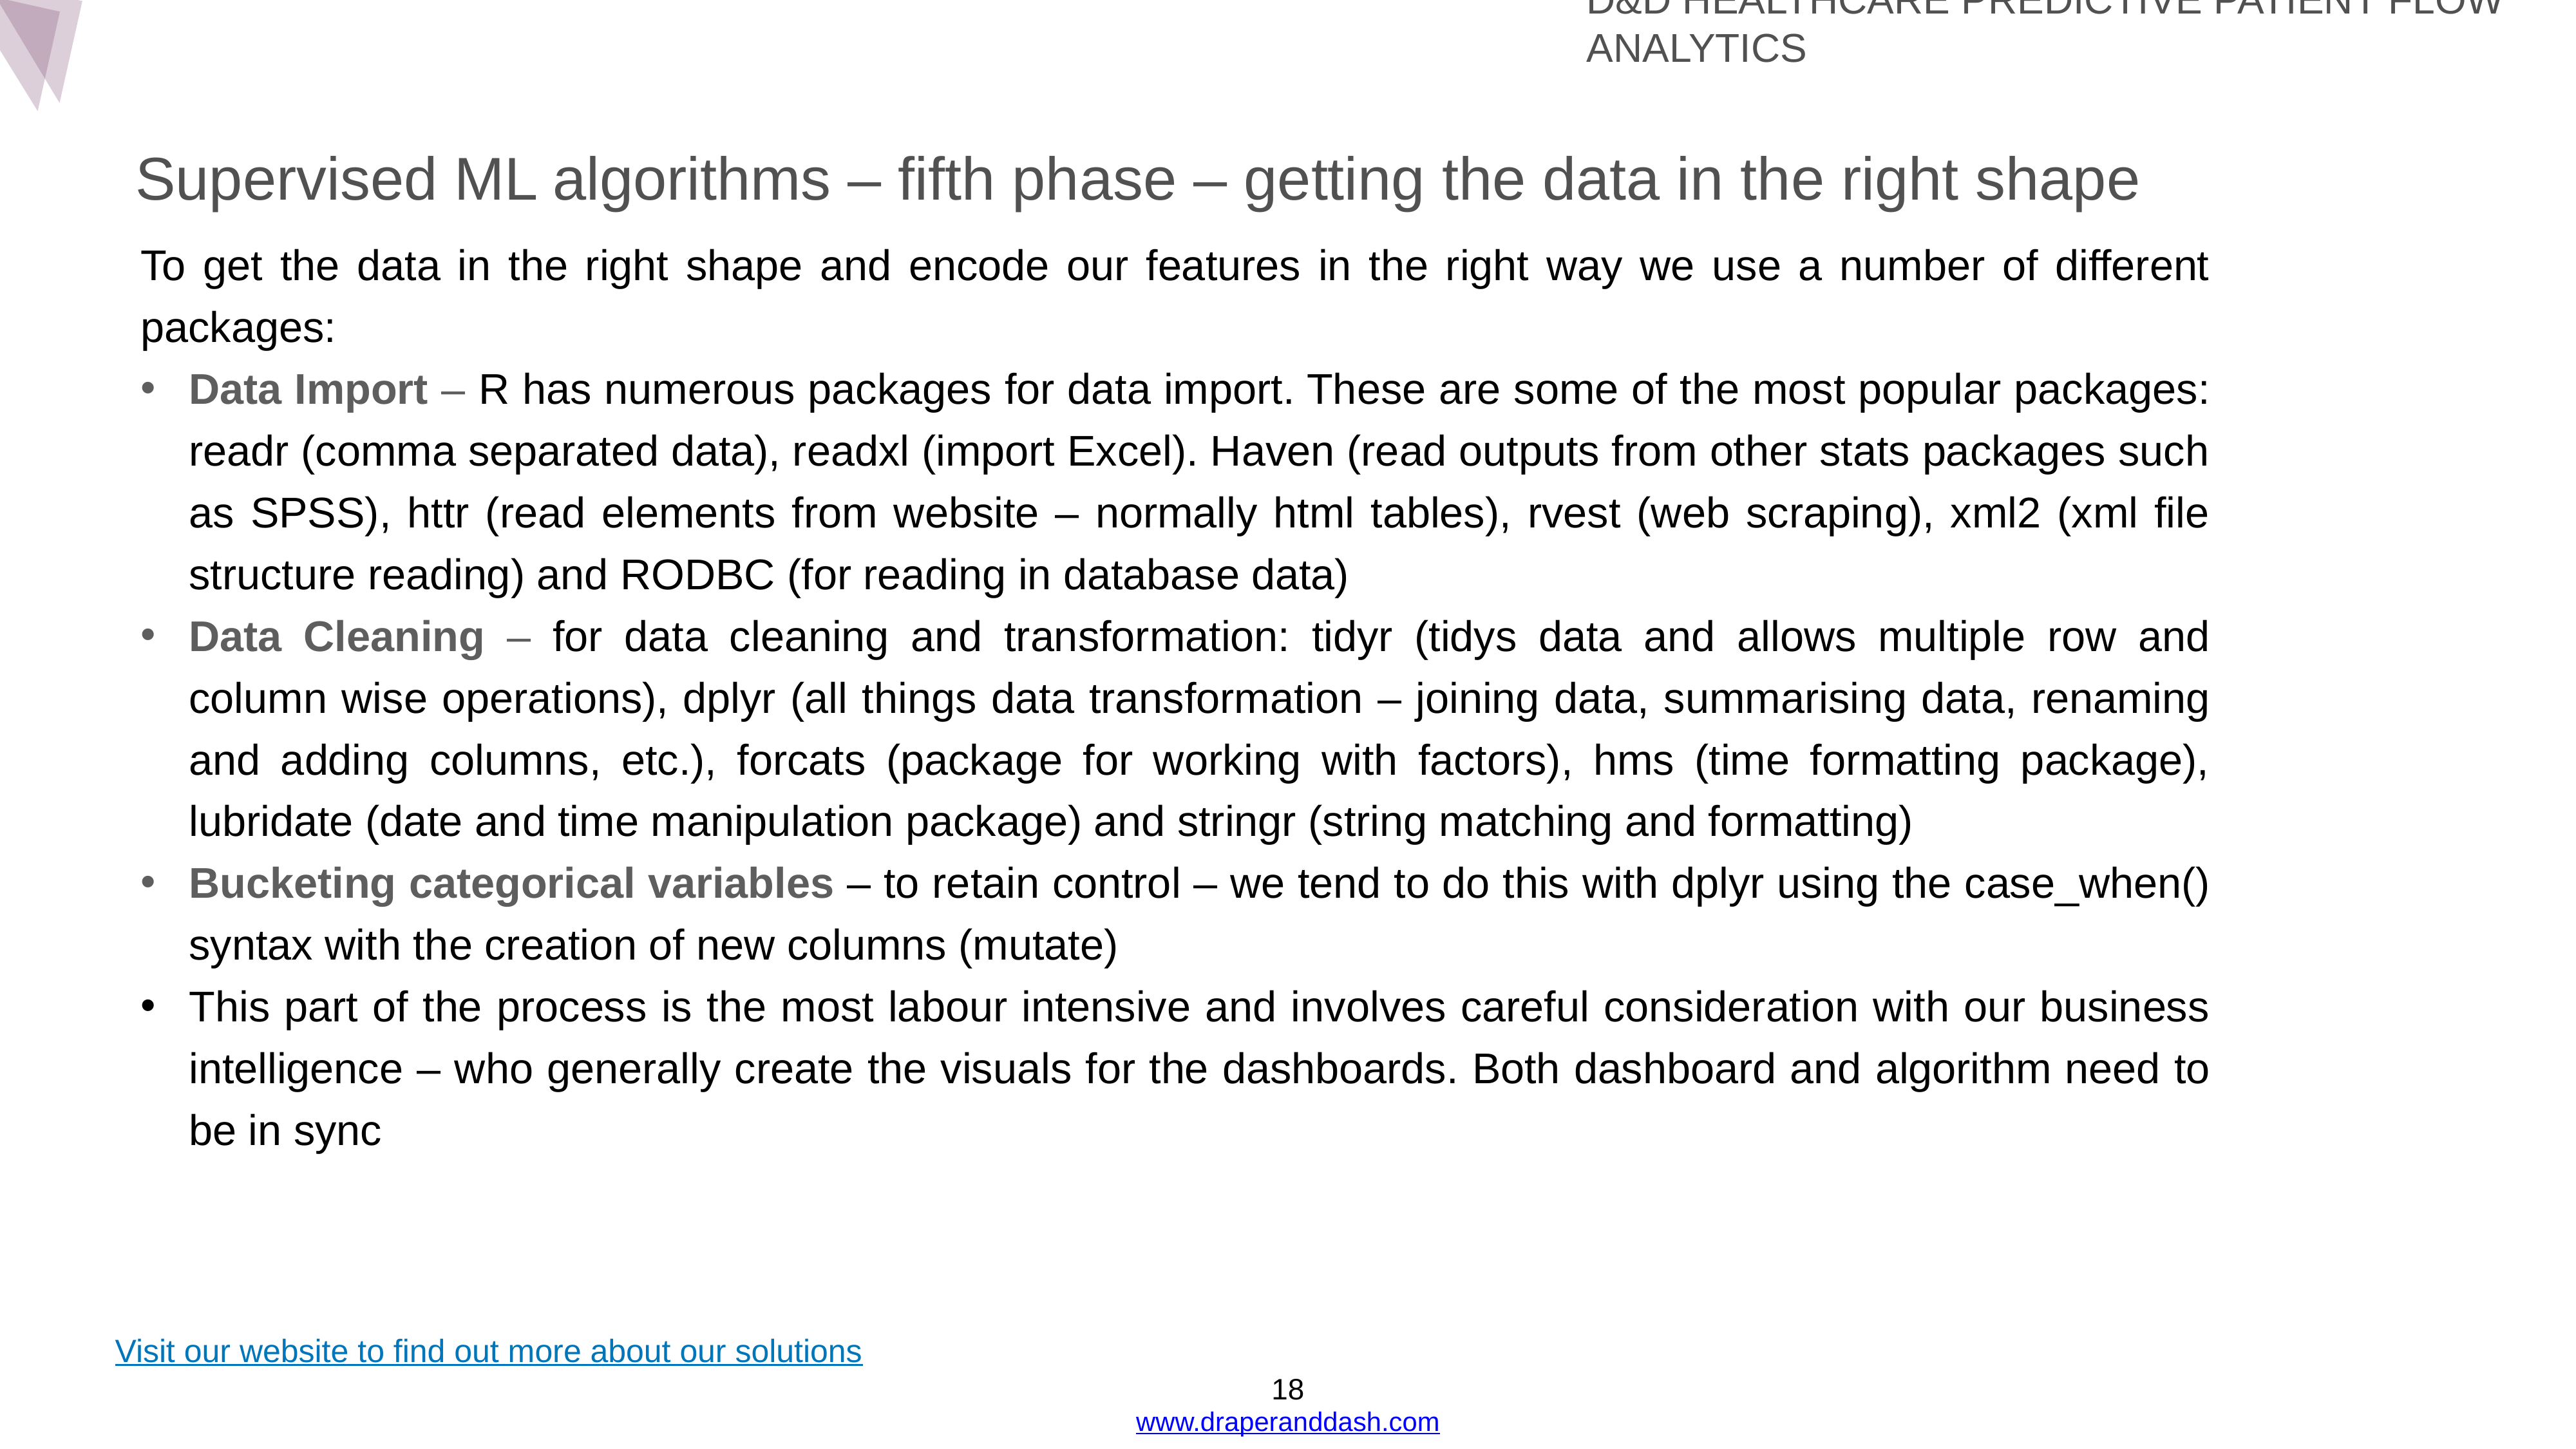

D&D Healthcare Predictive Patient Flow Analytics

Supervised ML algorithms – fifth phase – getting the data in the right shape
To get the data in the right shape and encode our features in the right way we use a number of different packages:
Data Import – R has numerous packages for data import. These are some of the most popular packages: readr (comma separated data), readxl (import Excel). Haven (read outputs from other stats packages such as SPSS), httr (read elements from website – normally html tables), rvest (web scraping), xml2 (xml file structure reading) and RODBC (for reading in database data)
Data Cleaning – for data cleaning and transformation: tidyr (tidys data and allows multiple row and column wise operations), dplyr (all things data transformation – joining data, summarising data, renaming and adding columns, etc.), forcats (package for working with factors), hms (time formatting package), lubridate (date and time manipulation package) and stringr (string matching and formatting)
Bucketing categorical variables – to retain control – we tend to do this with dplyr using the case_when() syntax with the creation of new columns (mutate)
This part of the process is the most labour intensive and involves careful consideration with our business intelligence – who generally create the visuals for the dashboards. Both dashboard and algorithm need to be in sync

# Technology and
Products
Visit our website to find out more about our solutions
18
www.draperanddash.com